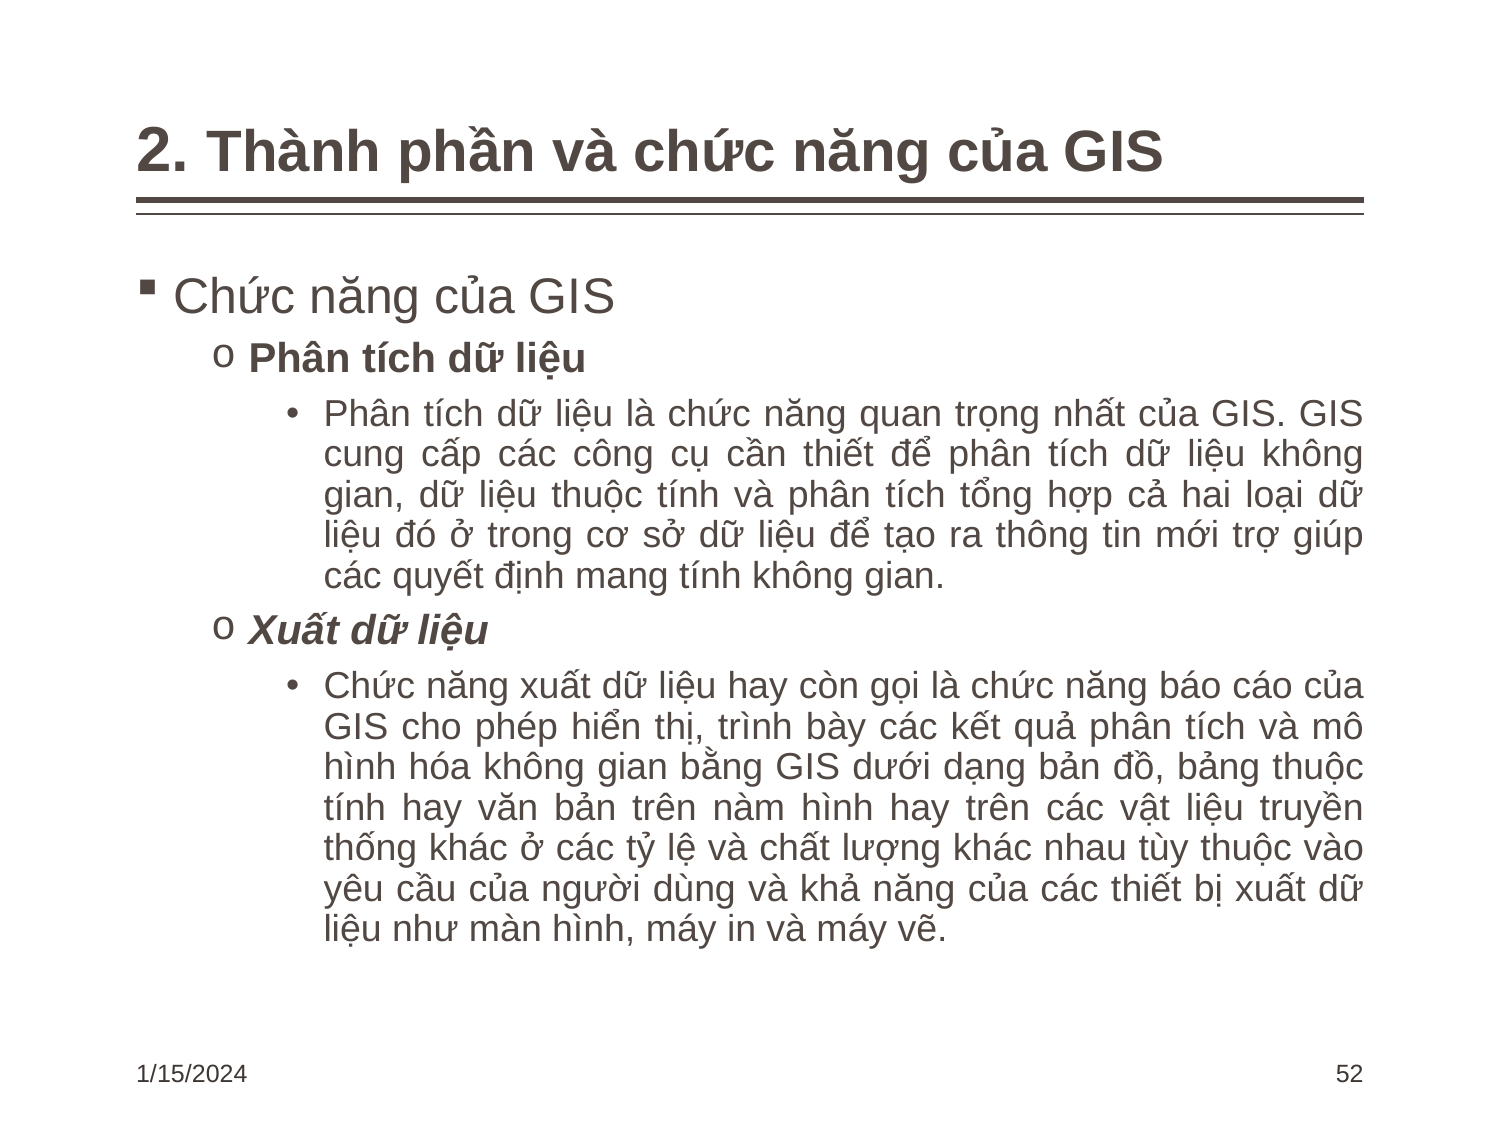

# 2. Thành phần và chức năng của GIS
Chức năng của GIS
Phân tích dữ liệu
Phân tích dữ liệu là chức năng quan trọng nhất của GIS. GIS cung cấp các công cụ cần thiết để phân tích dữ liệu không gian, dữ liệu thuộc tính và phân tích tổng hợp cả hai loại dữ liệu đó ở trong cơ sở dữ liệu để tạo ra thông tin mới trợ giúp các quyết định mang tính không gian.
Xuất dữ liệu
Chức năng xuất dữ liệu hay còn gọi là chức năng báo cáo của GIS cho phép hiển thị, trình bày các kết quả phân tích và mô hình hóa không gian bằng GIS dưới dạng bản đồ, bảng thuộc tính hay văn bản trên nàm hình hay trên các vật liệu truyền thống khác ở các tỷ lệ và chất lượng khác nhau tùy thuộc vào yêu cầu của người dùng và khả năng của các thiết bị xuất dữ liệu như màn hình, máy in và máy vẽ.
1/15/2024
52